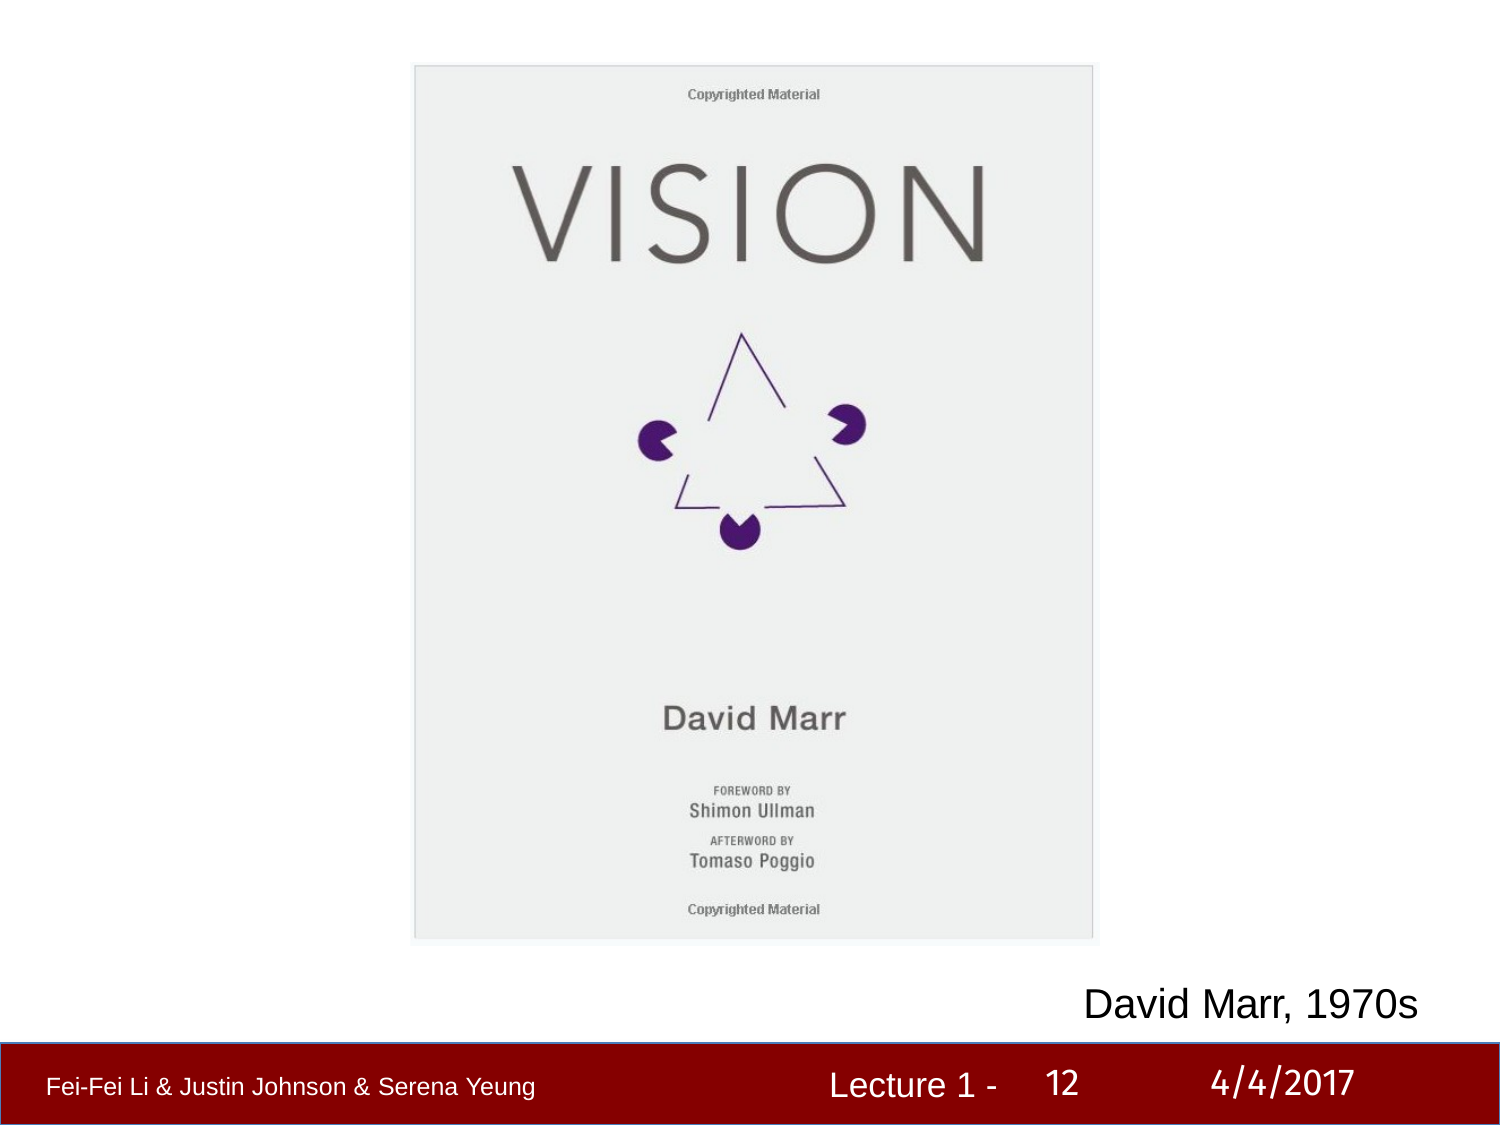

David Marr, 1970s
12
4/4/2017
Lecture 1 -
Fei-Fei Li & Justin Johnson & Serena Yeung